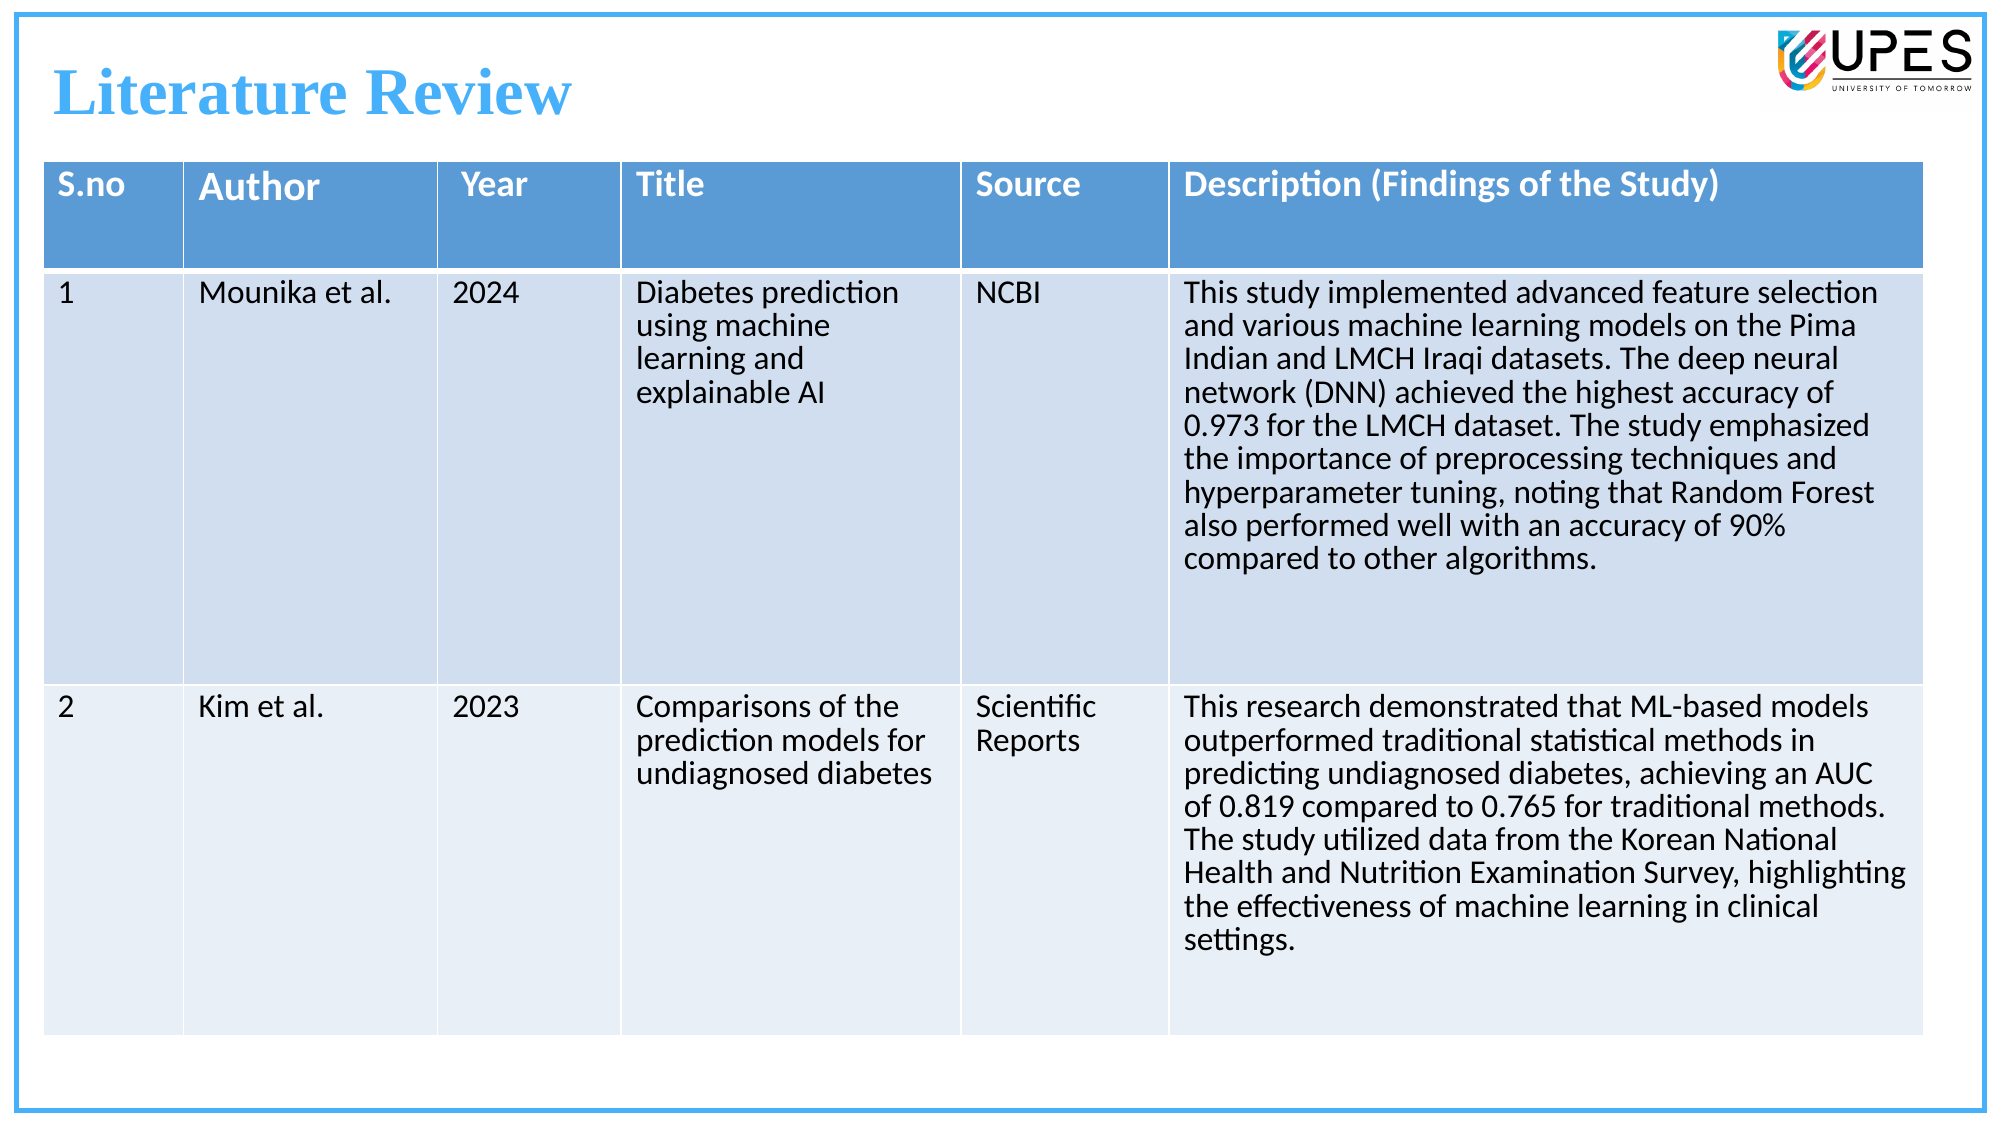

Literature Review
| S.no | Author | Year | Title | Source | Description (Findings of the Study) |
| --- | --- | --- | --- | --- | --- |
| 1 | Mounika et al. | 2024 | Diabetes prediction using machine learning and explainable AI | NCBI | This study implemented advanced feature selection and various machine learning models on the Pima Indian and LMCH Iraqi datasets. The deep neural network (DNN) achieved the highest accuracy of 0.973 for the LMCH dataset. The study emphasized the importance of preprocessing techniques and hyperparameter tuning, noting that Random Forest also performed well with an accuracy of 90% compared to other algorithms. |
| 2 | Kim et al. | 2023 | Comparisons of the prediction models for undiagnosed diabetes | Scientific Reports | This research demonstrated that ML-based models outperformed traditional statistical methods in predicting undiagnosed diabetes, achieving an AUC of 0.819 compared to 0.765 for traditional methods. The study utilized data from the Korean National Health and Nutrition Examination Survey, highlighting the effectiveness of machine learning in clinical settings. |